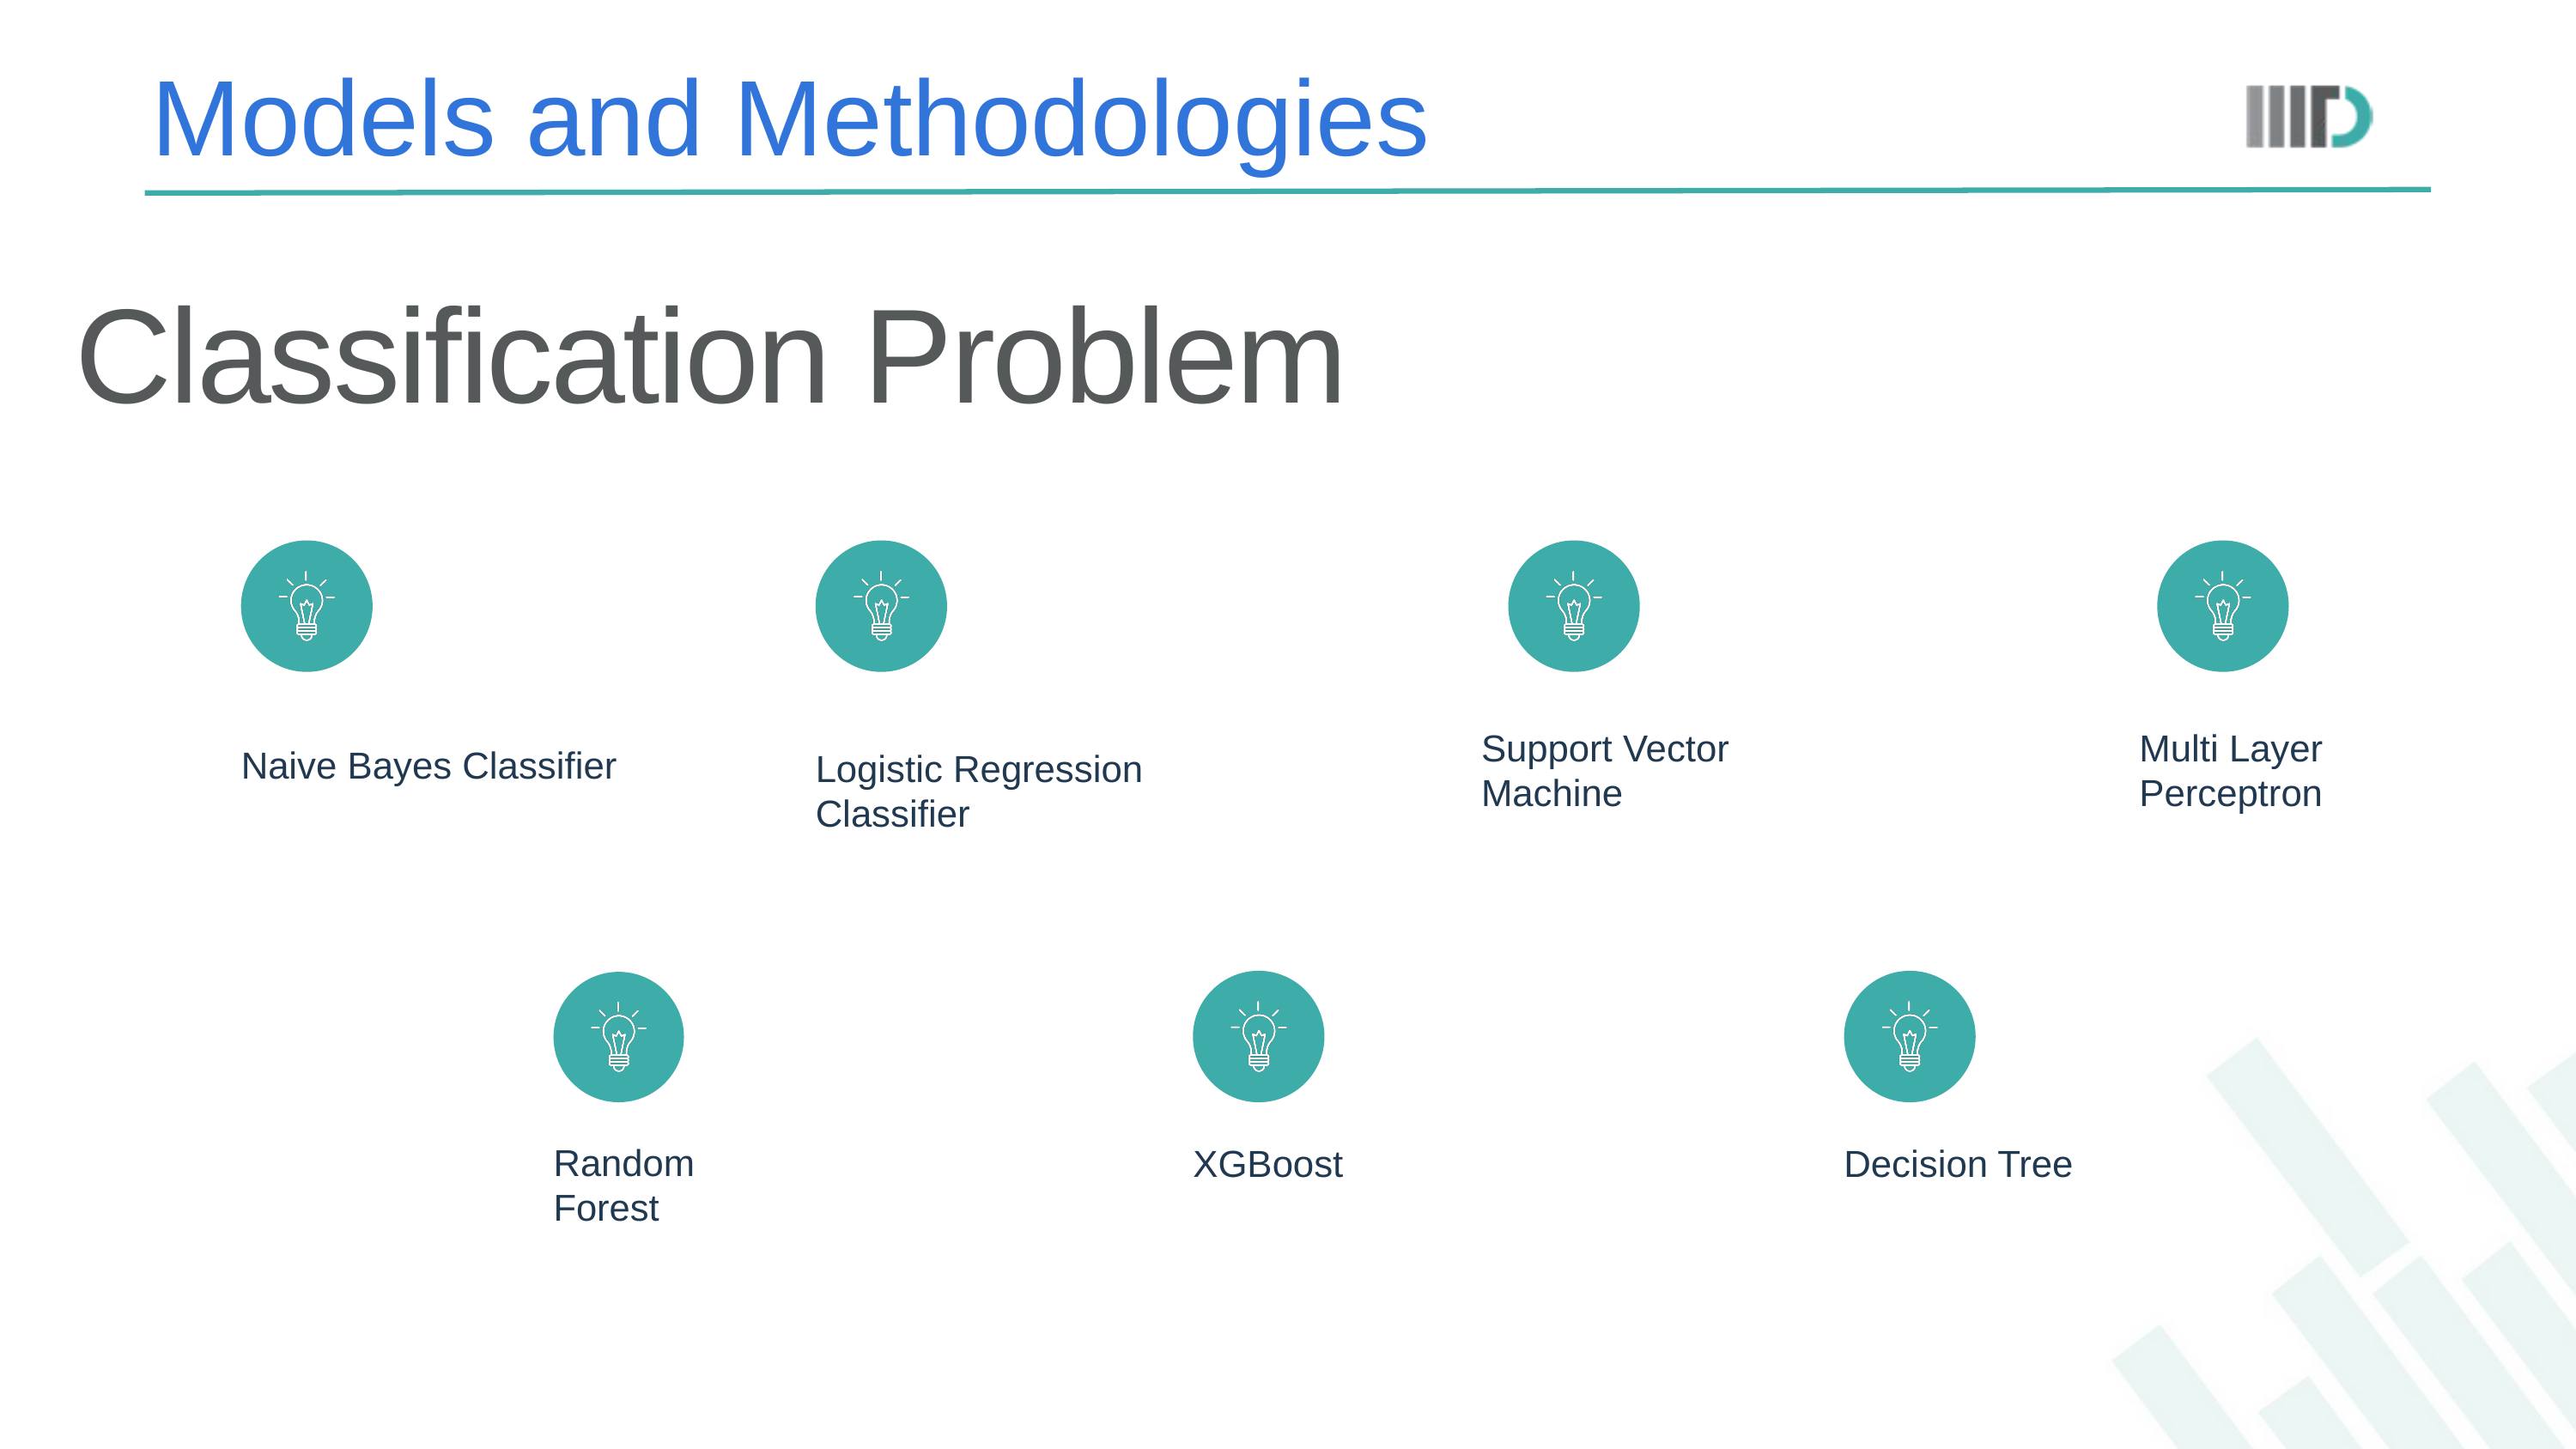

Models and Methodologies

Classification Problem

Support Vector Machine

Multi Layer Perceptron

Naive Bayes Classifier

Logistic Regression Classifier

Random Forest

XGBoost

Decision Tree